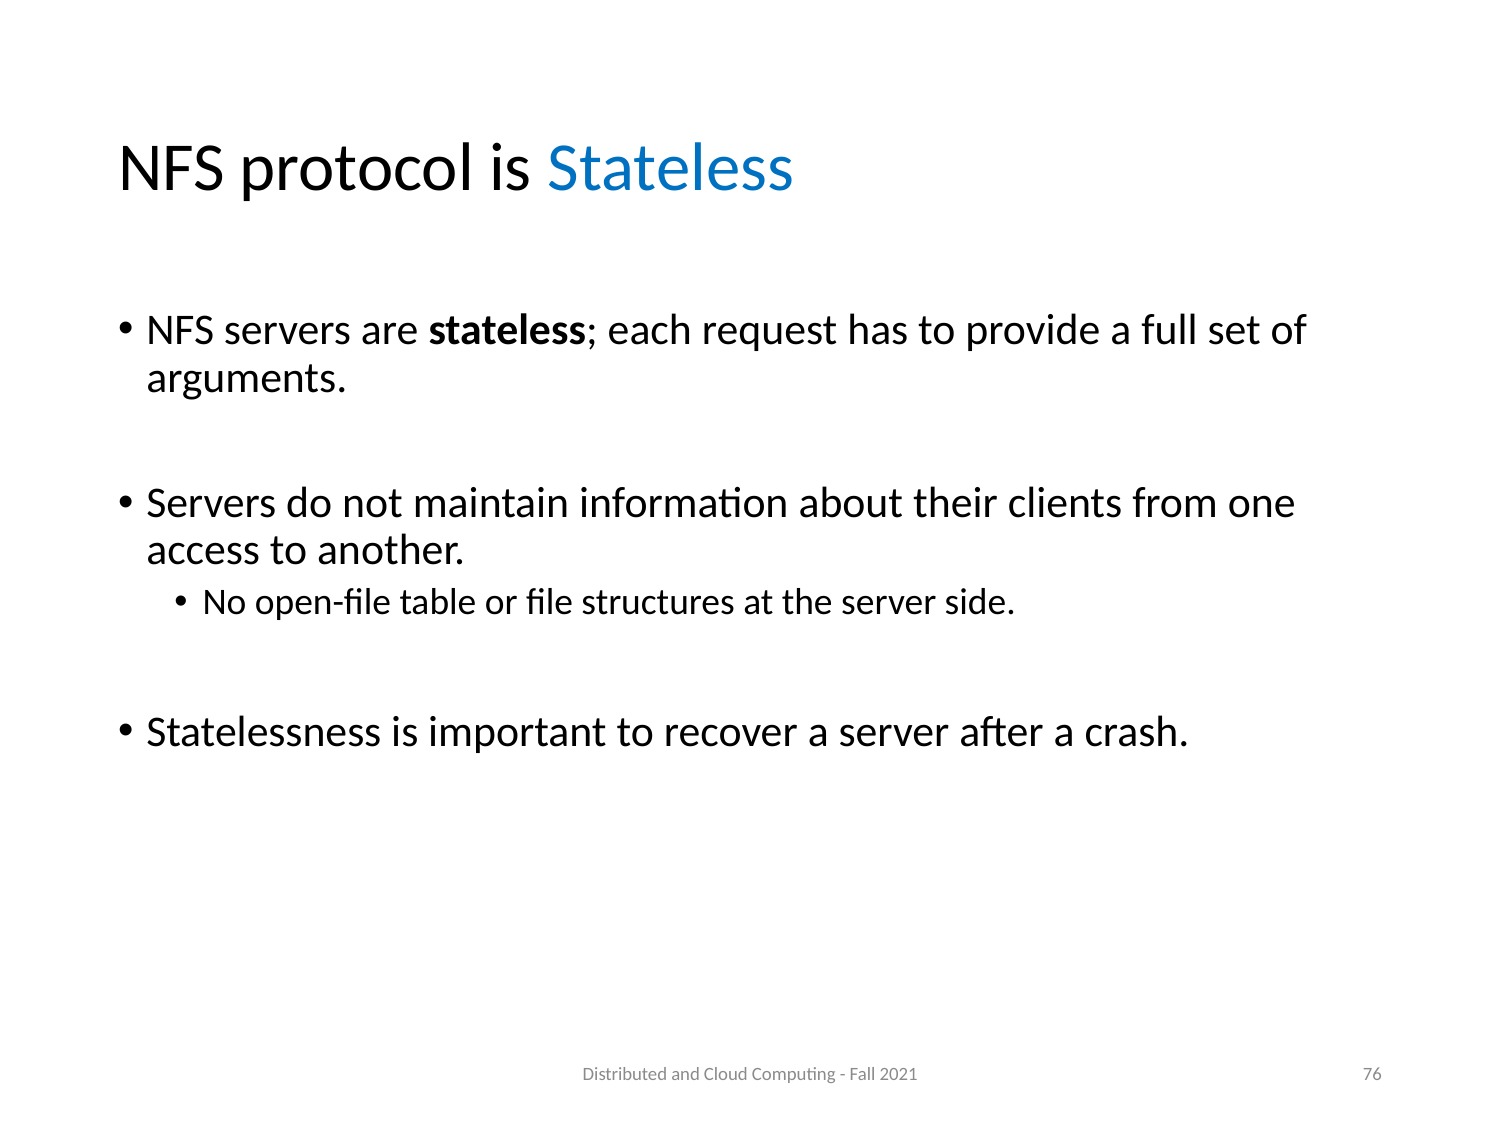

# NFS protocol is Stateless
NFS servers are stateless; each request has to provide a full set of arguments.

Servers do not maintain information about their clients from one access to another.
No open-file table or file structures at the server side.

Statelessness is important to recover a server after a crash.

Distributed and Cloud Computing - Fall 2021
76